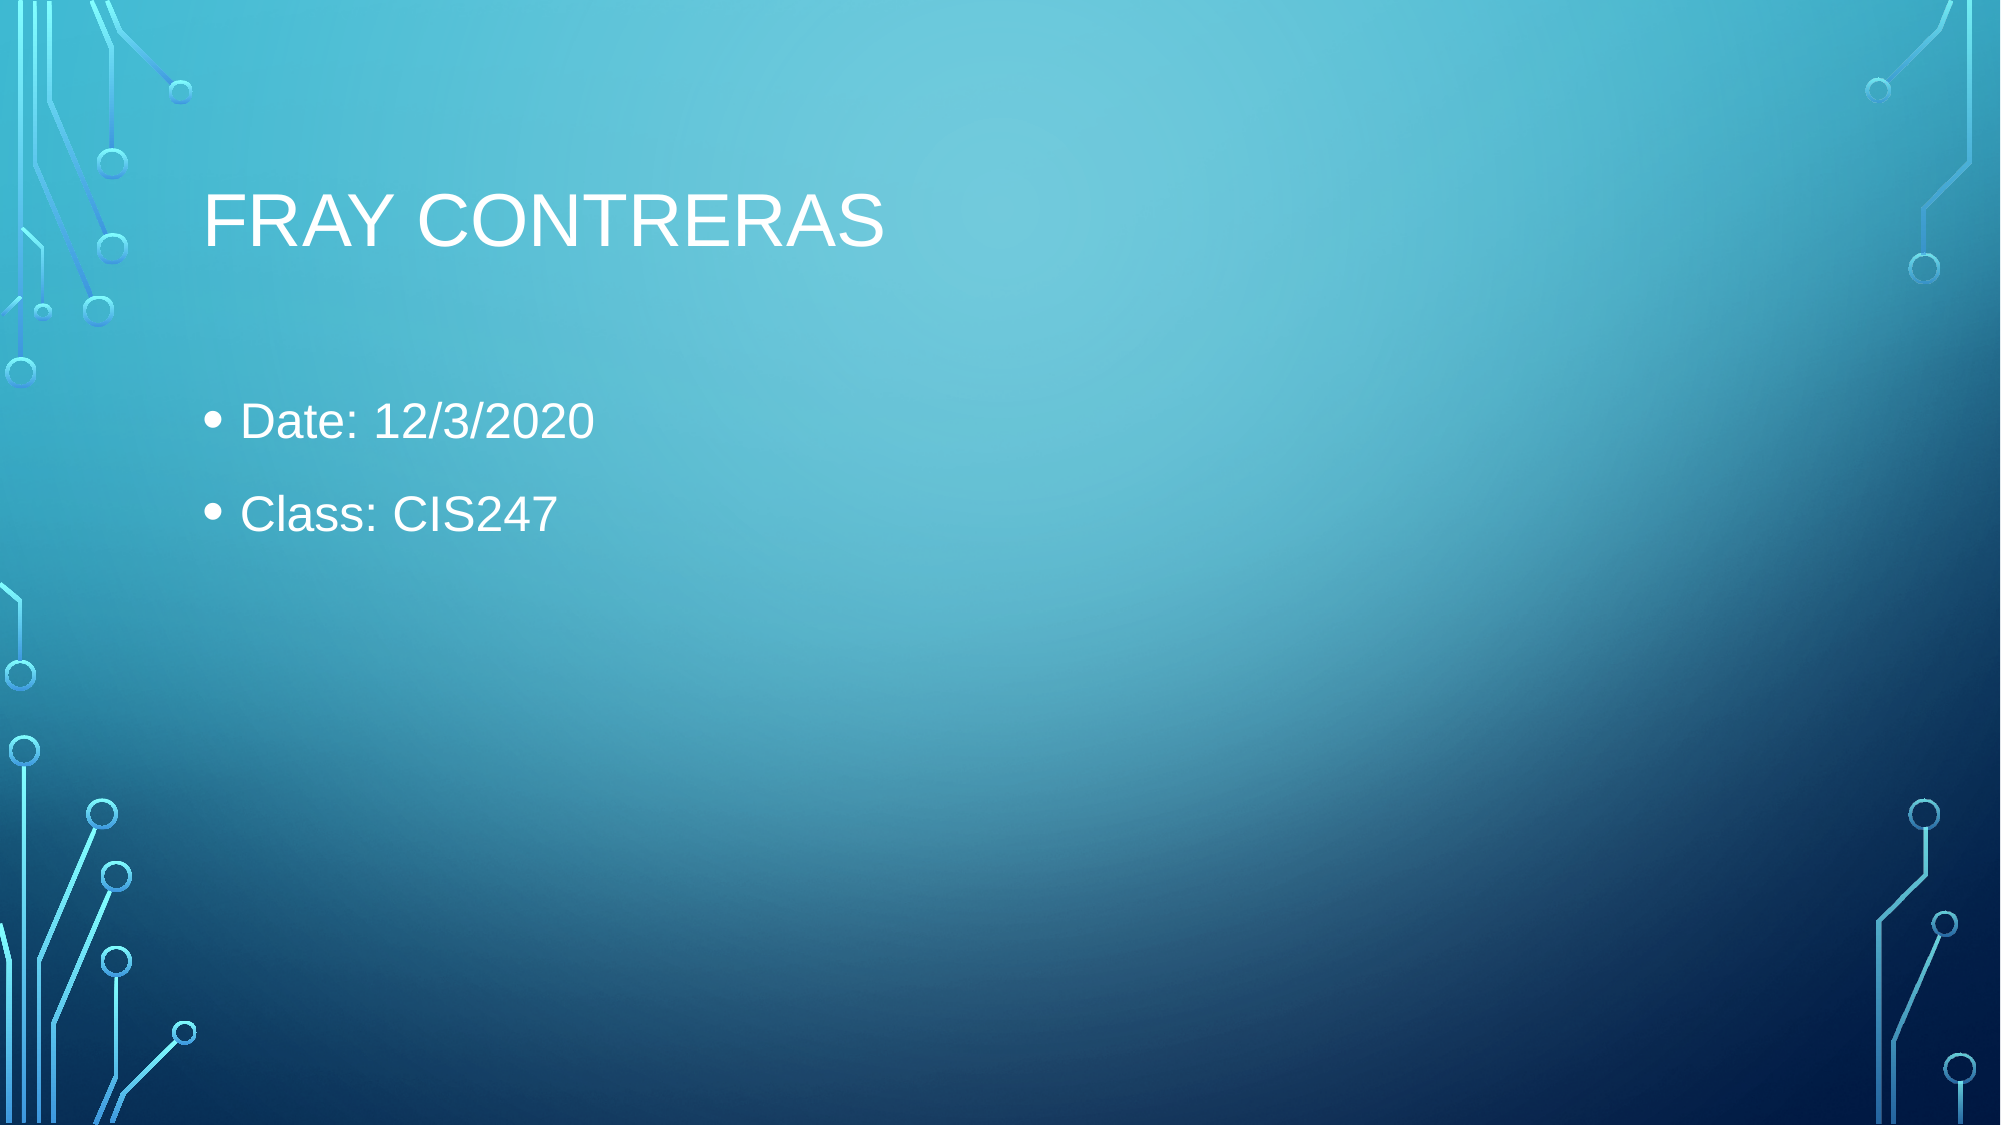

# Fray Contreras
Date: 12/3/2020
Class: CIS247